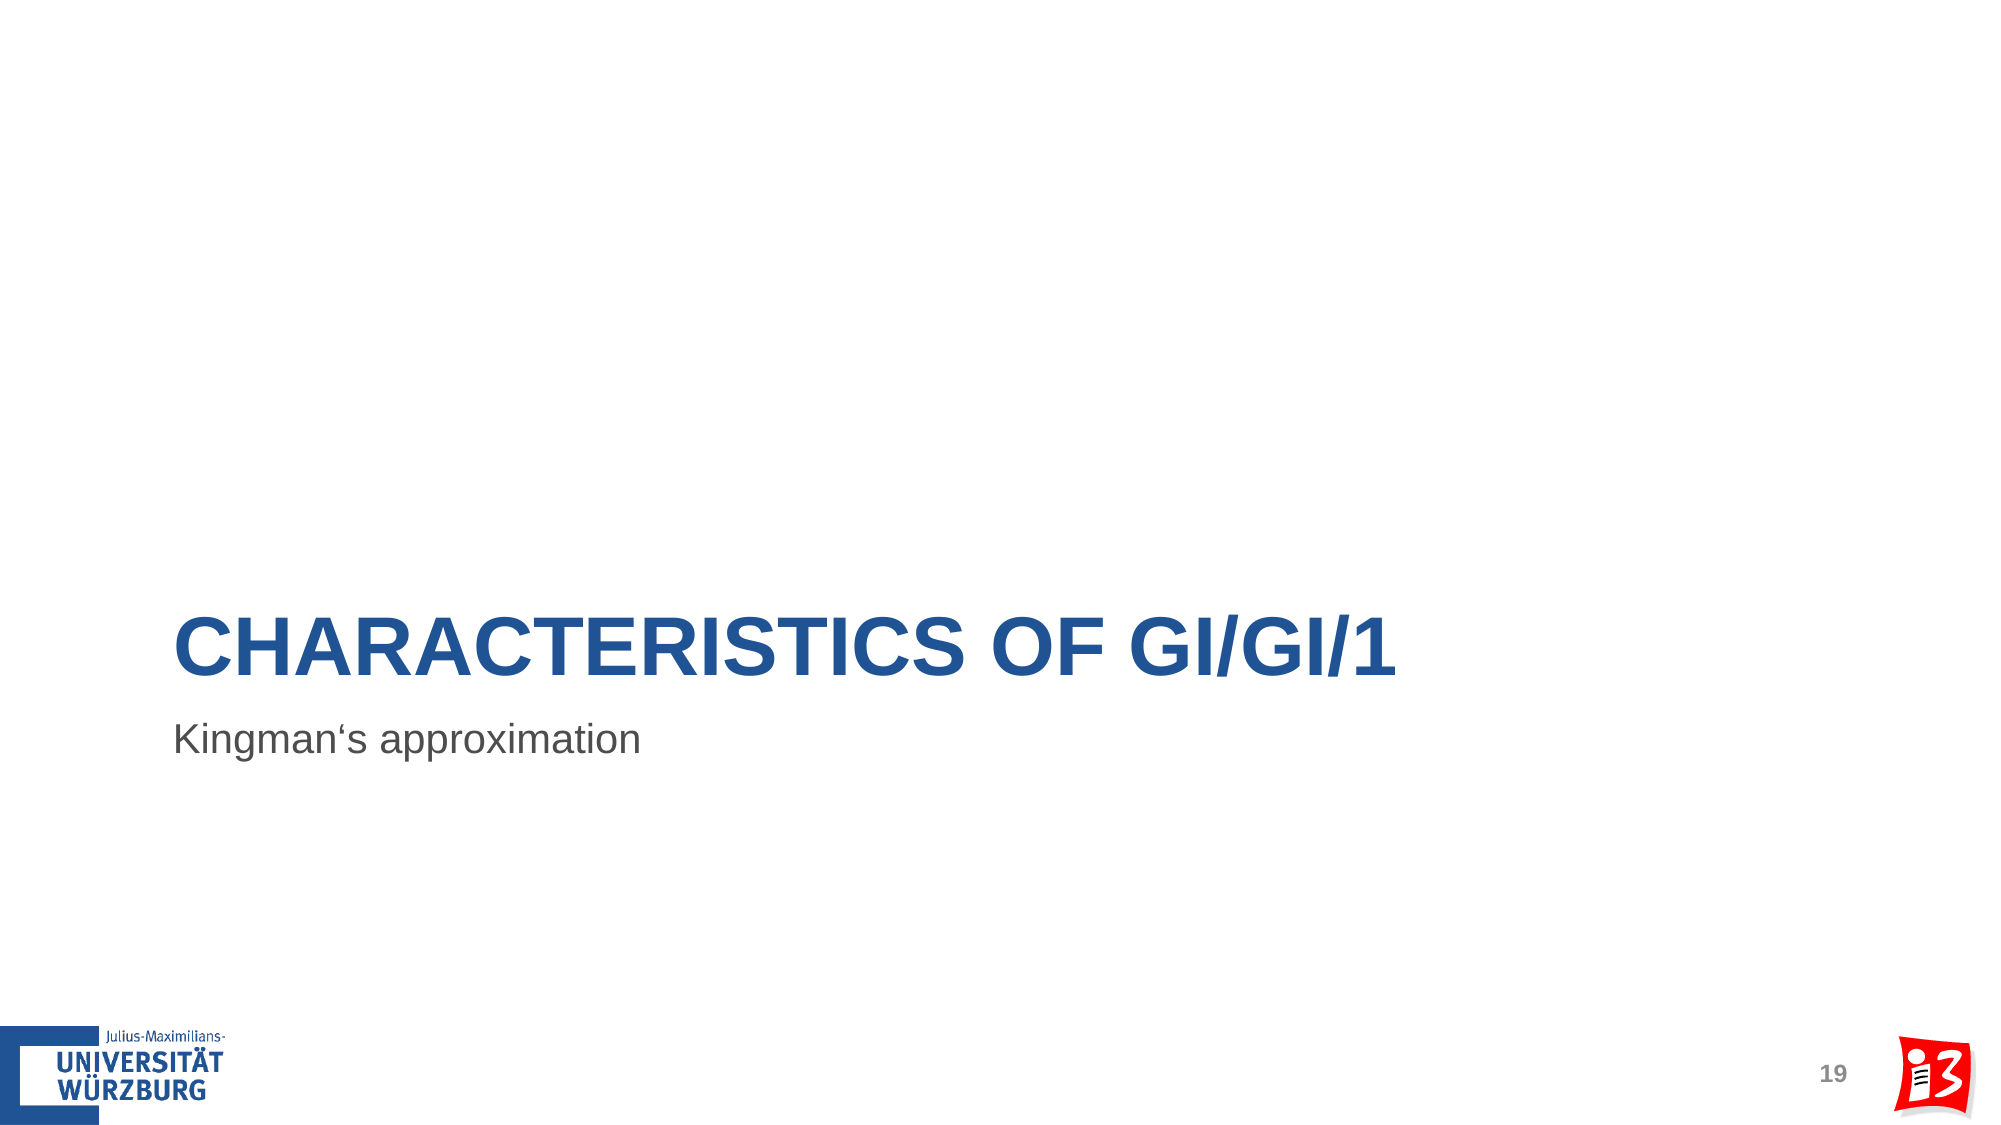

# Characteristics of GI/GI/1
Kingman‘s approximation
19